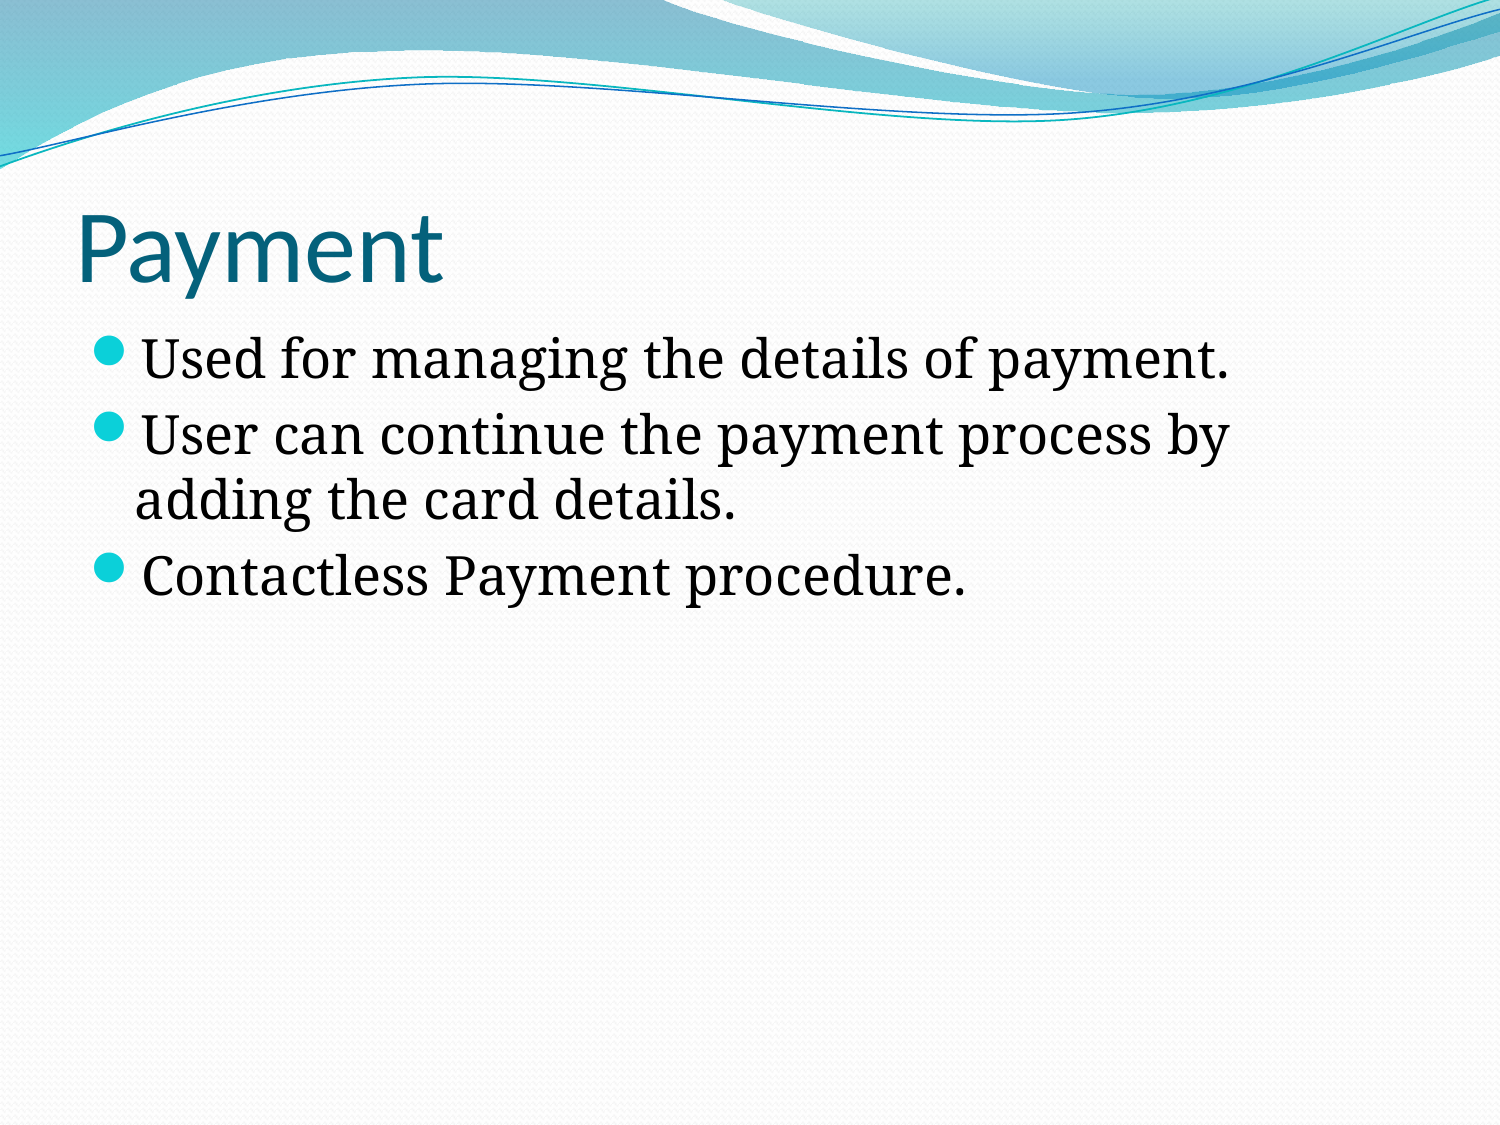

# Payment
Used for managing the details of payment.
User can continue the payment process by adding the card details.
Contactless Payment procedure.